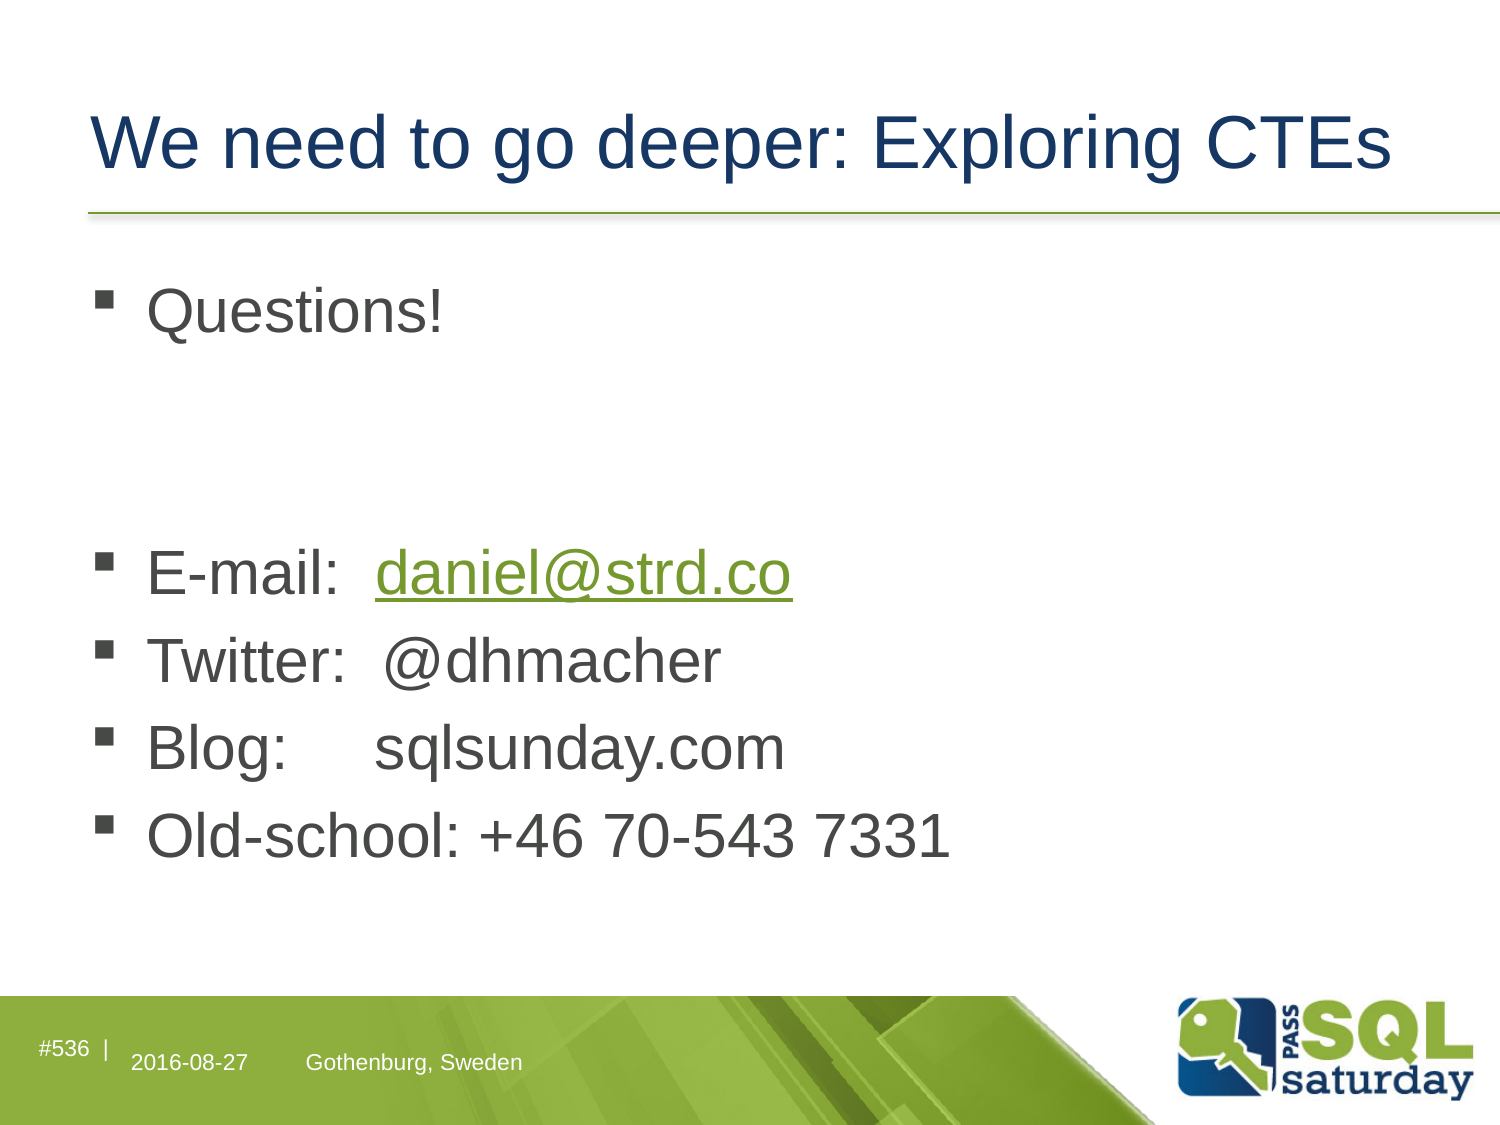

# We need to go deeper: Exploring CTEs
Questions!

E-mail:  daniel@strd.co
Twitter:  @dhmacher
Blog:     sqlsunday.com
Old-school: +46 70-543 7331

#536  |
2016-08-27
Gothenburg, Sweden